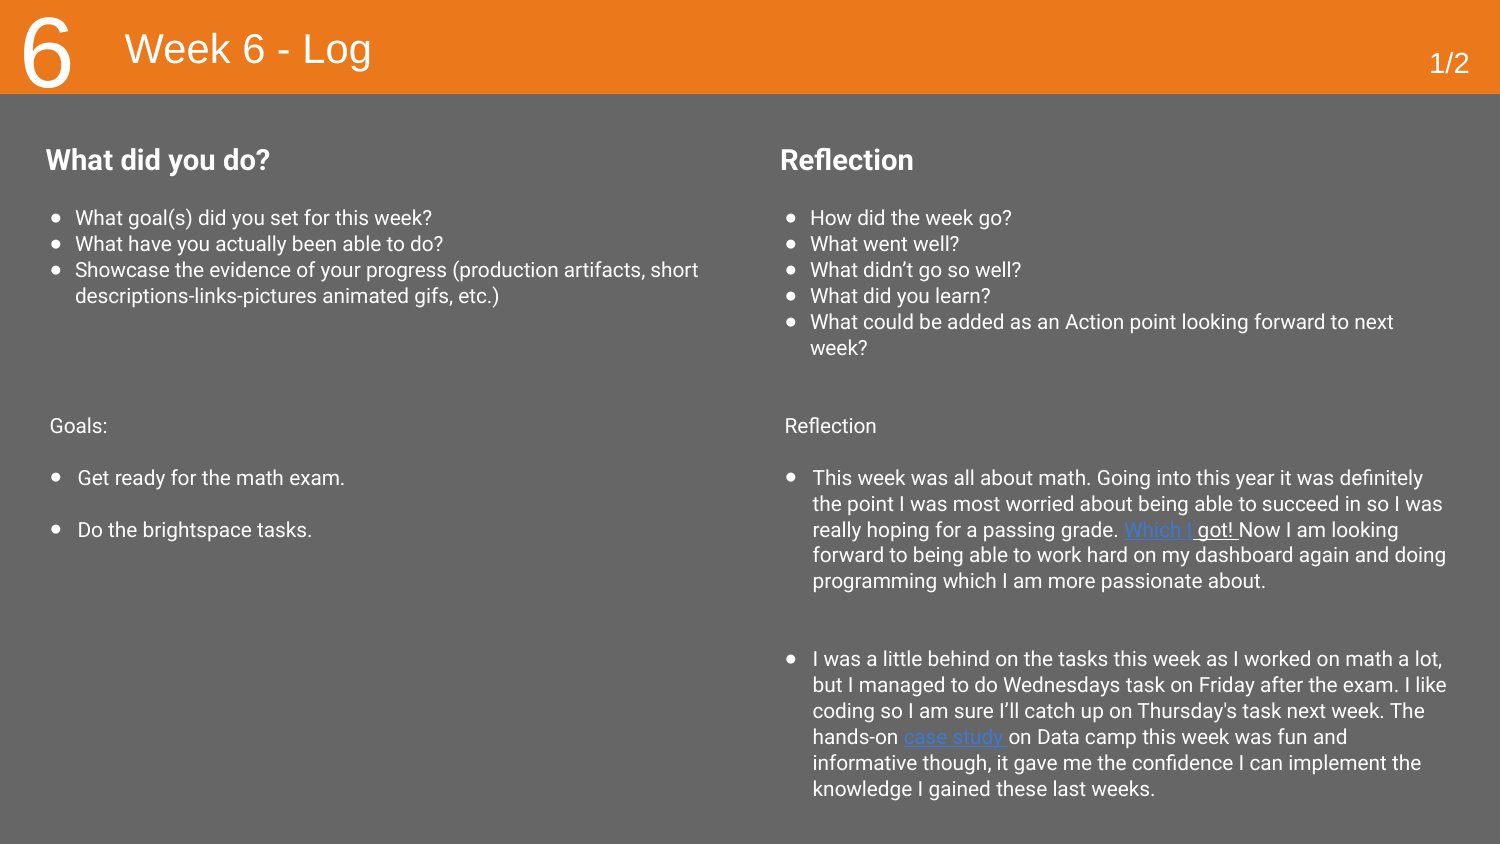

6
# Week 6 - Log
1/2

What did you do?
Reflection
What goal(s) did you set for this week?
What have you actually been able to do?
Showcase the evidence of your progress (production artifacts, short descriptions-links-pictures animated gifs, etc.)

Goals:

Get ready for the math exam.

Do the brightspace tasks.
How did the week go?
What went well?
What didn’t go so well?
What did you learn?
What could be added as an Action point looking forward to next week?

Reflection

This week was all about math. Going into this year it was definitely the point I was most worried about being able to succeed in so I was really hoping for a passing grade. Which I got! Now I am looking forward to being able to work hard on my dashboard again and doing programming which I am more passionate about.

I was a little behind on the tasks this week as I worked on math a lot, but I managed to do Wednesdays task on Friday after the exam. I like coding so I am sure I’ll catch up on Thursday's task next week. The hands-on case study on Data camp this week was fun and informative though, it gave me the confidence I can implement the knowledge I gained these last weeks.